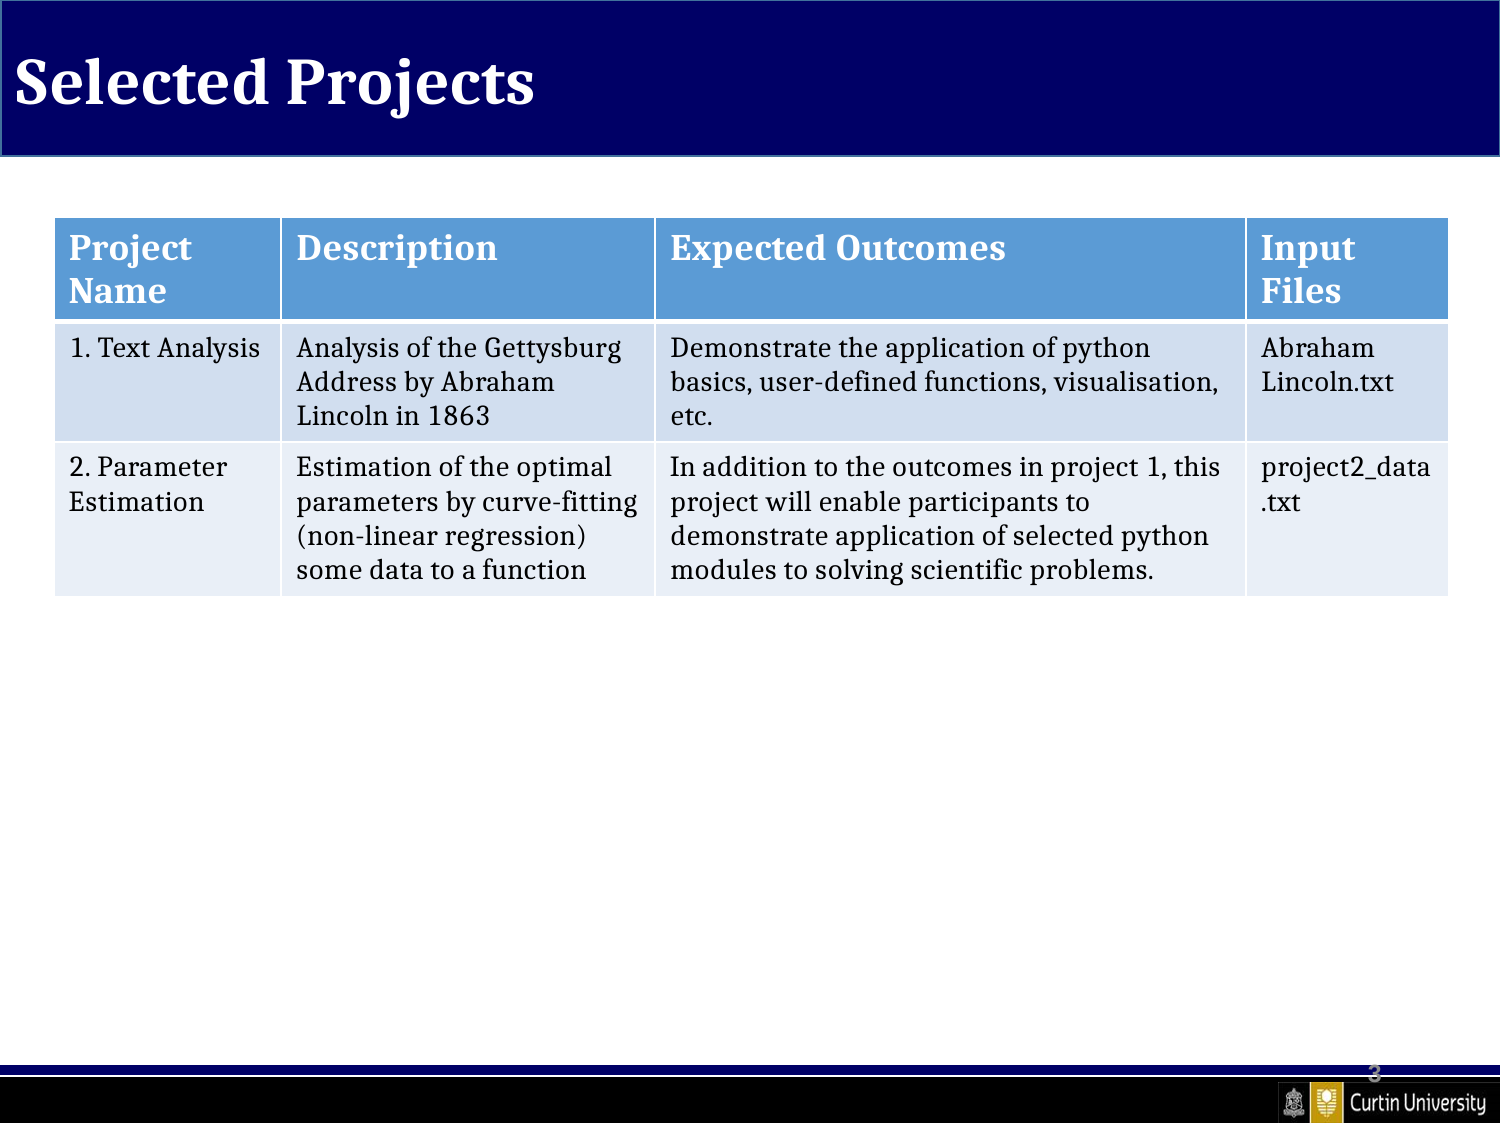

Selected Projects
| Project Name | Description | Expected Outcomes | Input Files |
| --- | --- | --- | --- |
| 1. Text Analysis | Analysis of the Gettysburg Address by Abraham Lincoln in 1863 | Demonstrate the application of python basics, user-defined functions, visualisation, etc. | Abraham Lincoln.txt |
| 2. Parameter Estimation | Estimation of the optimal parameters by curve-fitting (non-linear regression) some data to a function | In addition to the outcomes in project 1, this project will enable participants to demonstrate application of selected python modules to solving scientific problems. | project2\_data.txt |
3